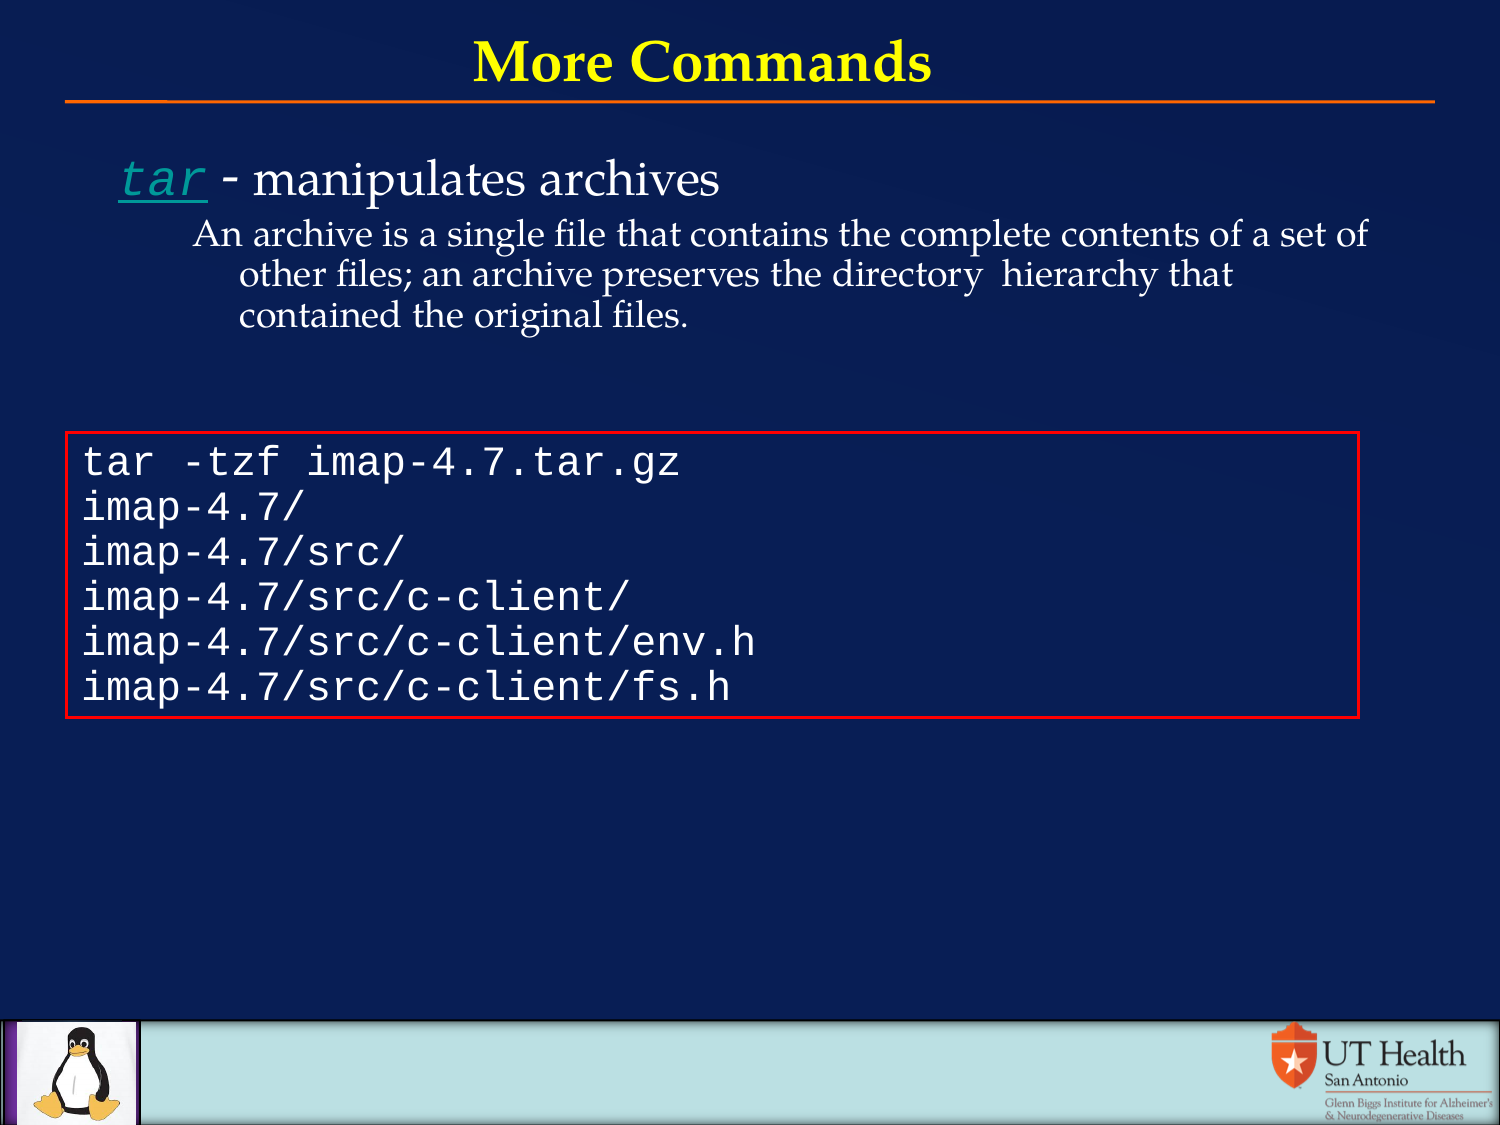

More Commands

tar - manipulates archives
An archive is a single file that contains the complete contents of a set of other files; an archive preserves the directory  hierarchy that contained the original files.
tar -tzf imap-4.7.tar.gz
imap-4.7/
imap-4.7/src/
imap-4.7/src/c-client/
imap-4.7/src/c-client/env.h
imap-4.7/src/c-client/fs.h